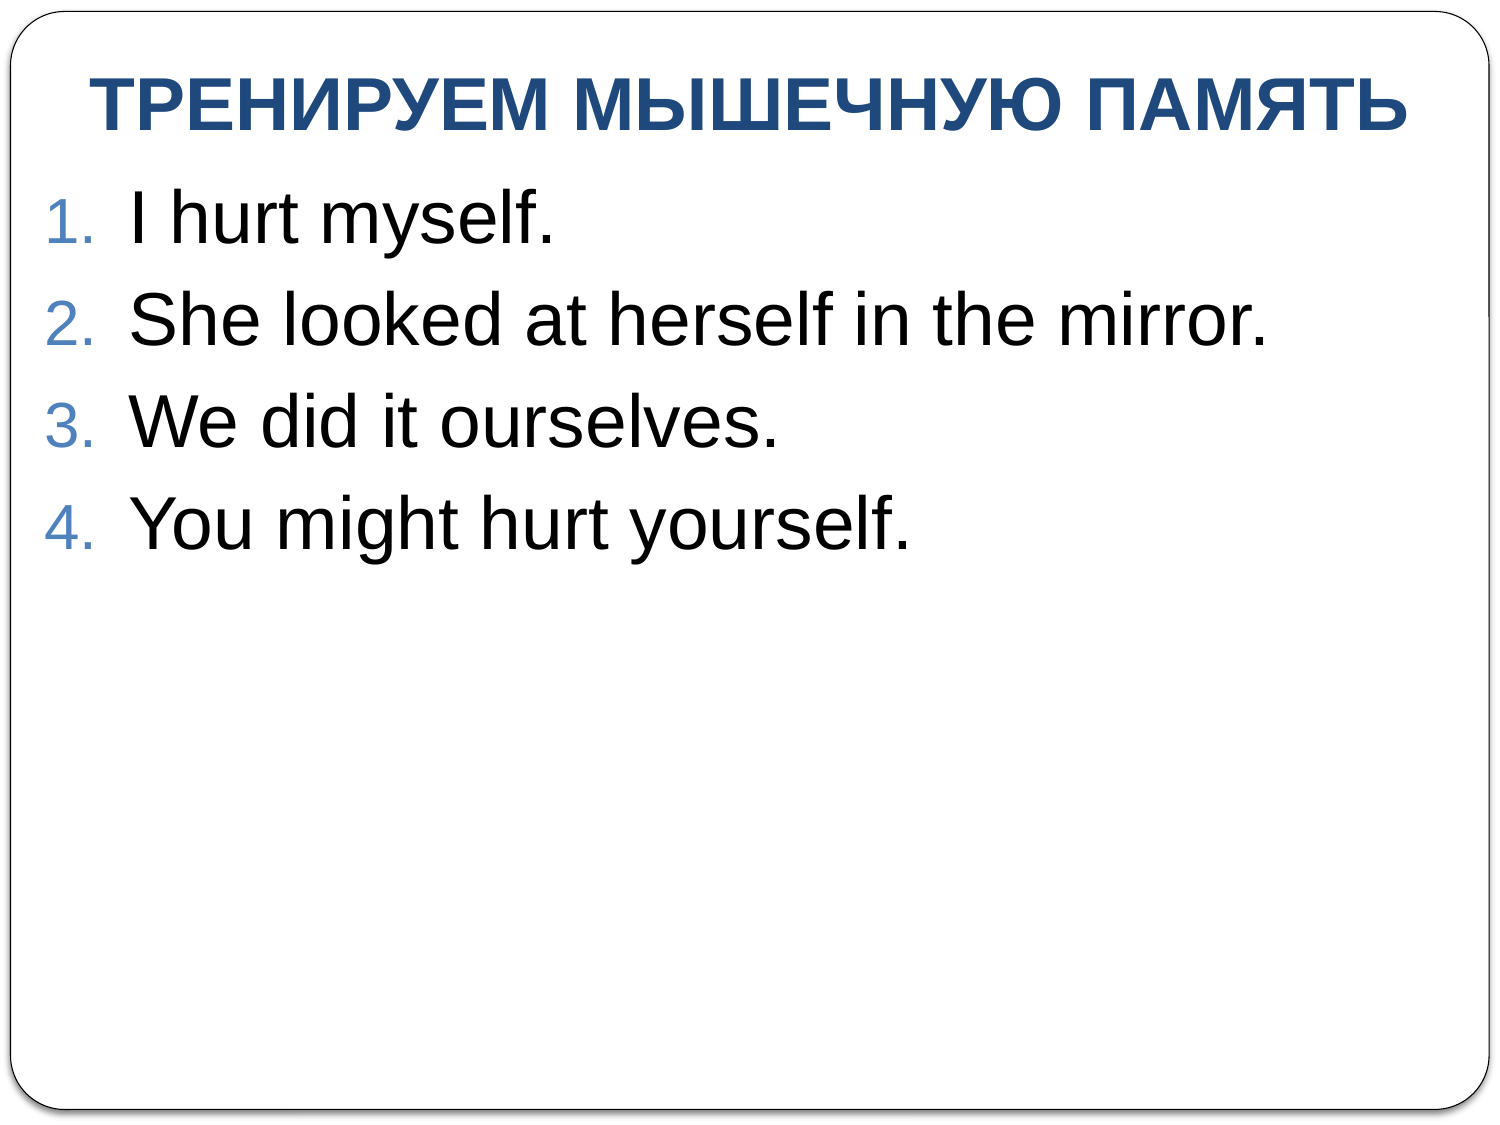

# ТРЕНИРУЕМ МЫШЕЧНУЮ ПАМЯТЬ
I hurt myself.
She looked at herself in the mirror.
We did it ourselves.
You might hurt yourself.